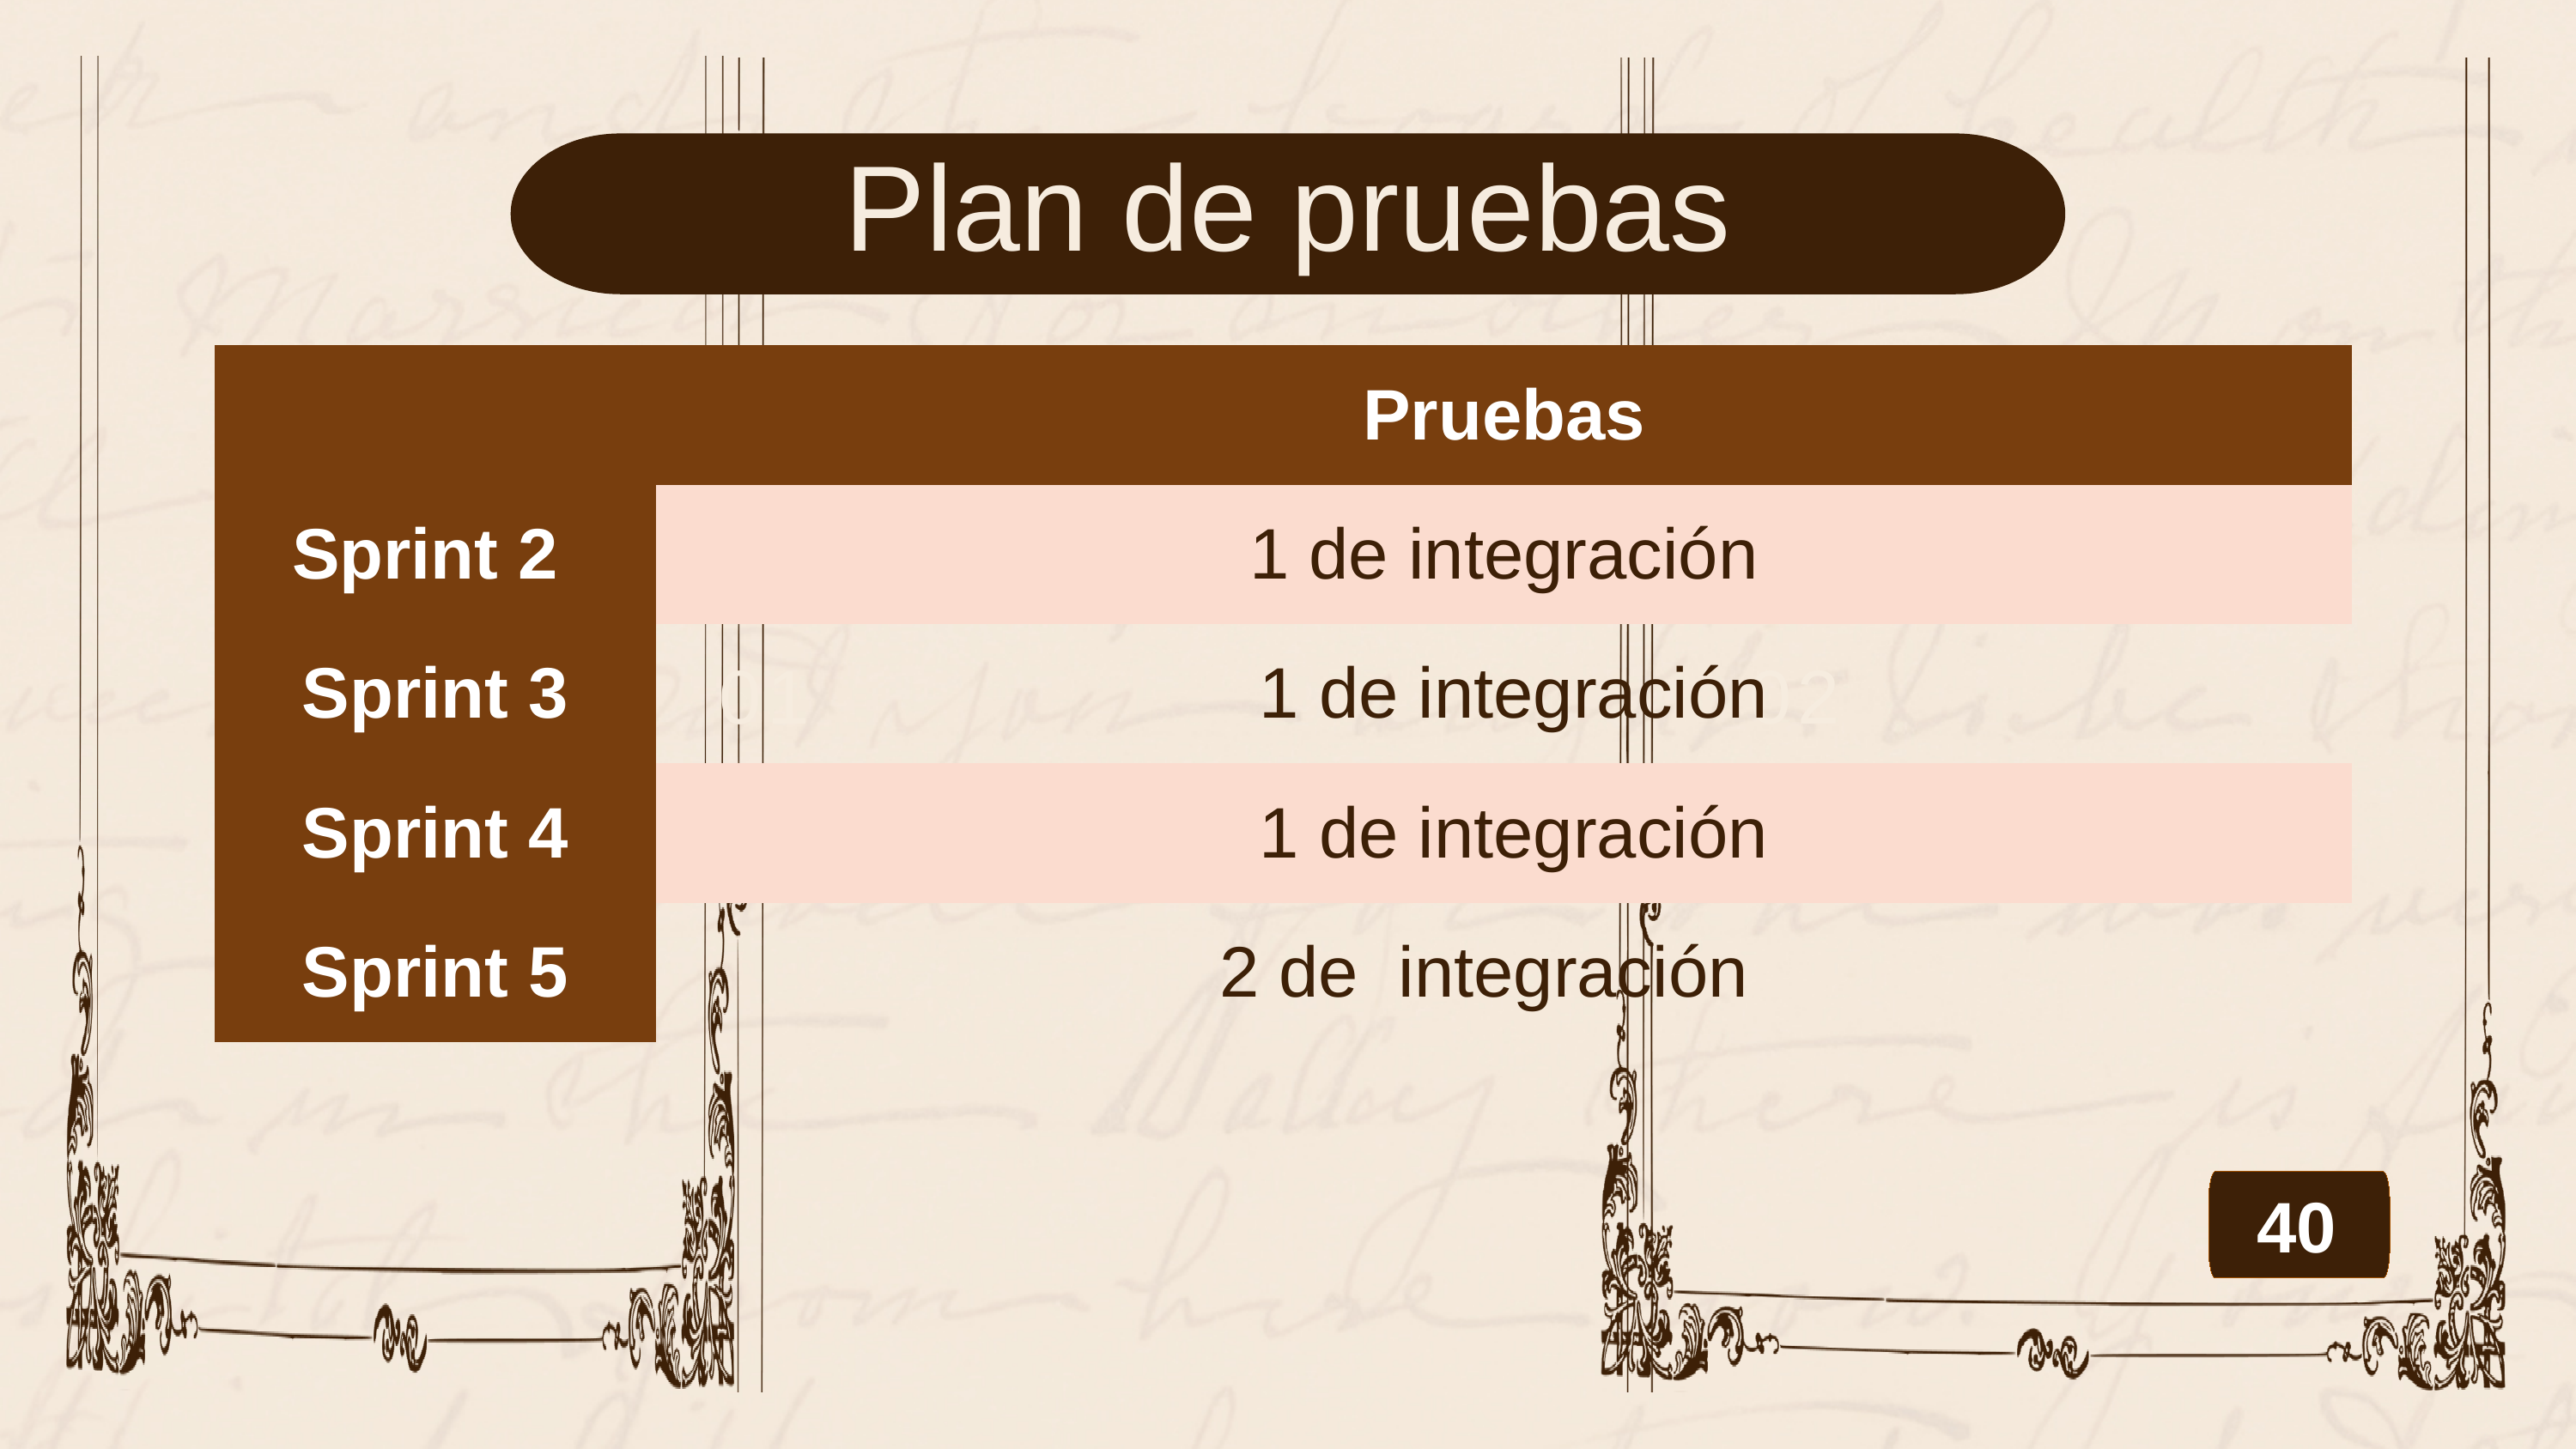

Plan de pruebas
|  | Pruebas |
| --- | --- |
| Sprint 2 | 1 de integración |
| Sprint 3 | 1 de integración |
| Sprint 4 | 1 de integración |
| Sprint 5 | 2 de integración |
01
02

40